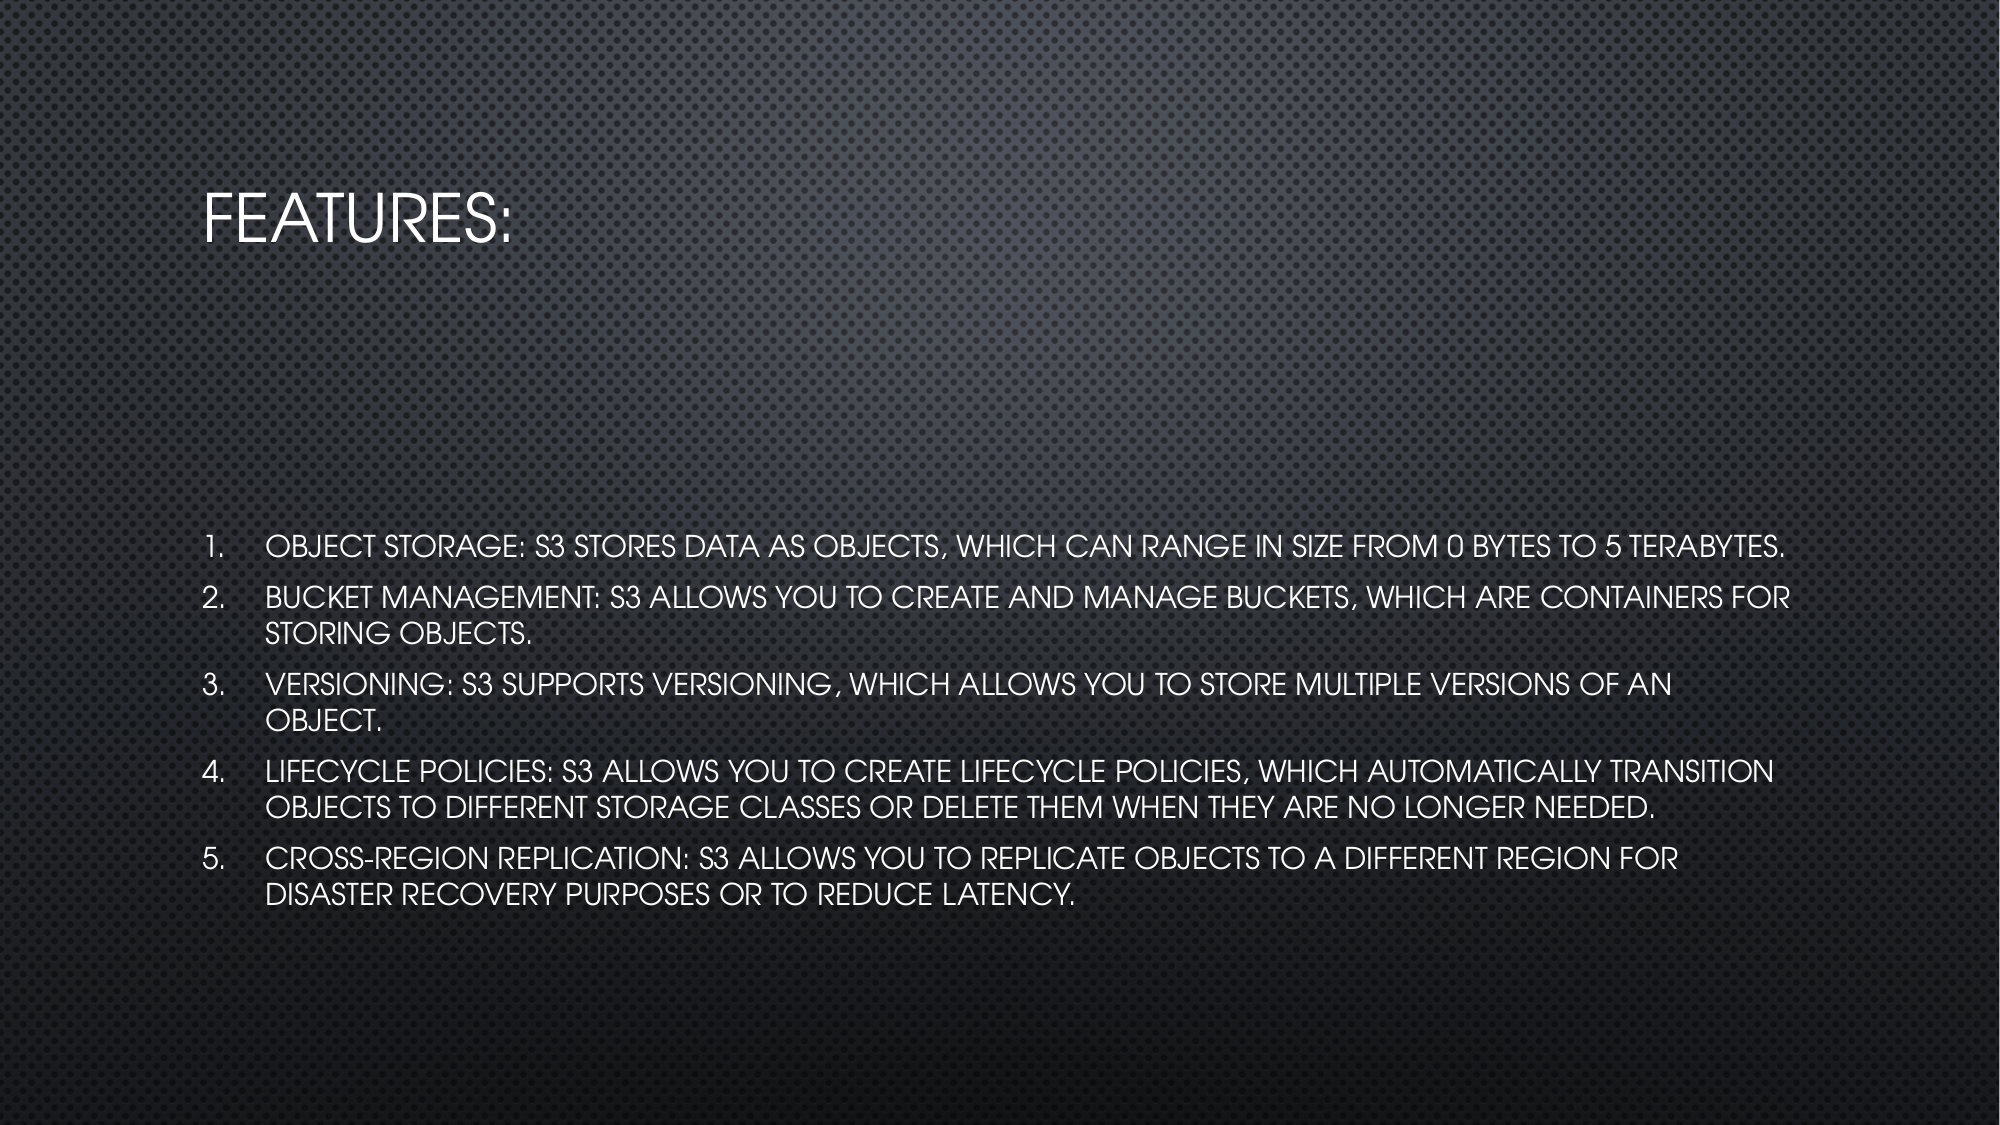

# Features:

Object storage: S3 stores data as objects, which can range in size from 0 bytes to 5 terabytes.
Bucket management: S3 allows you to create and manage buckets, which are containers for storing objects.
Versioning: S3 supports versioning, which allows you to store multiple versions of an object.
Lifecycle policies: S3 allows you to create lifecycle policies, which automatically transition objects to different storage classes or delete them when they are no longer needed.
Cross-region replication: S3 allows you to replicate objects to a different region for disaster recovery purposes or to reduce latency.